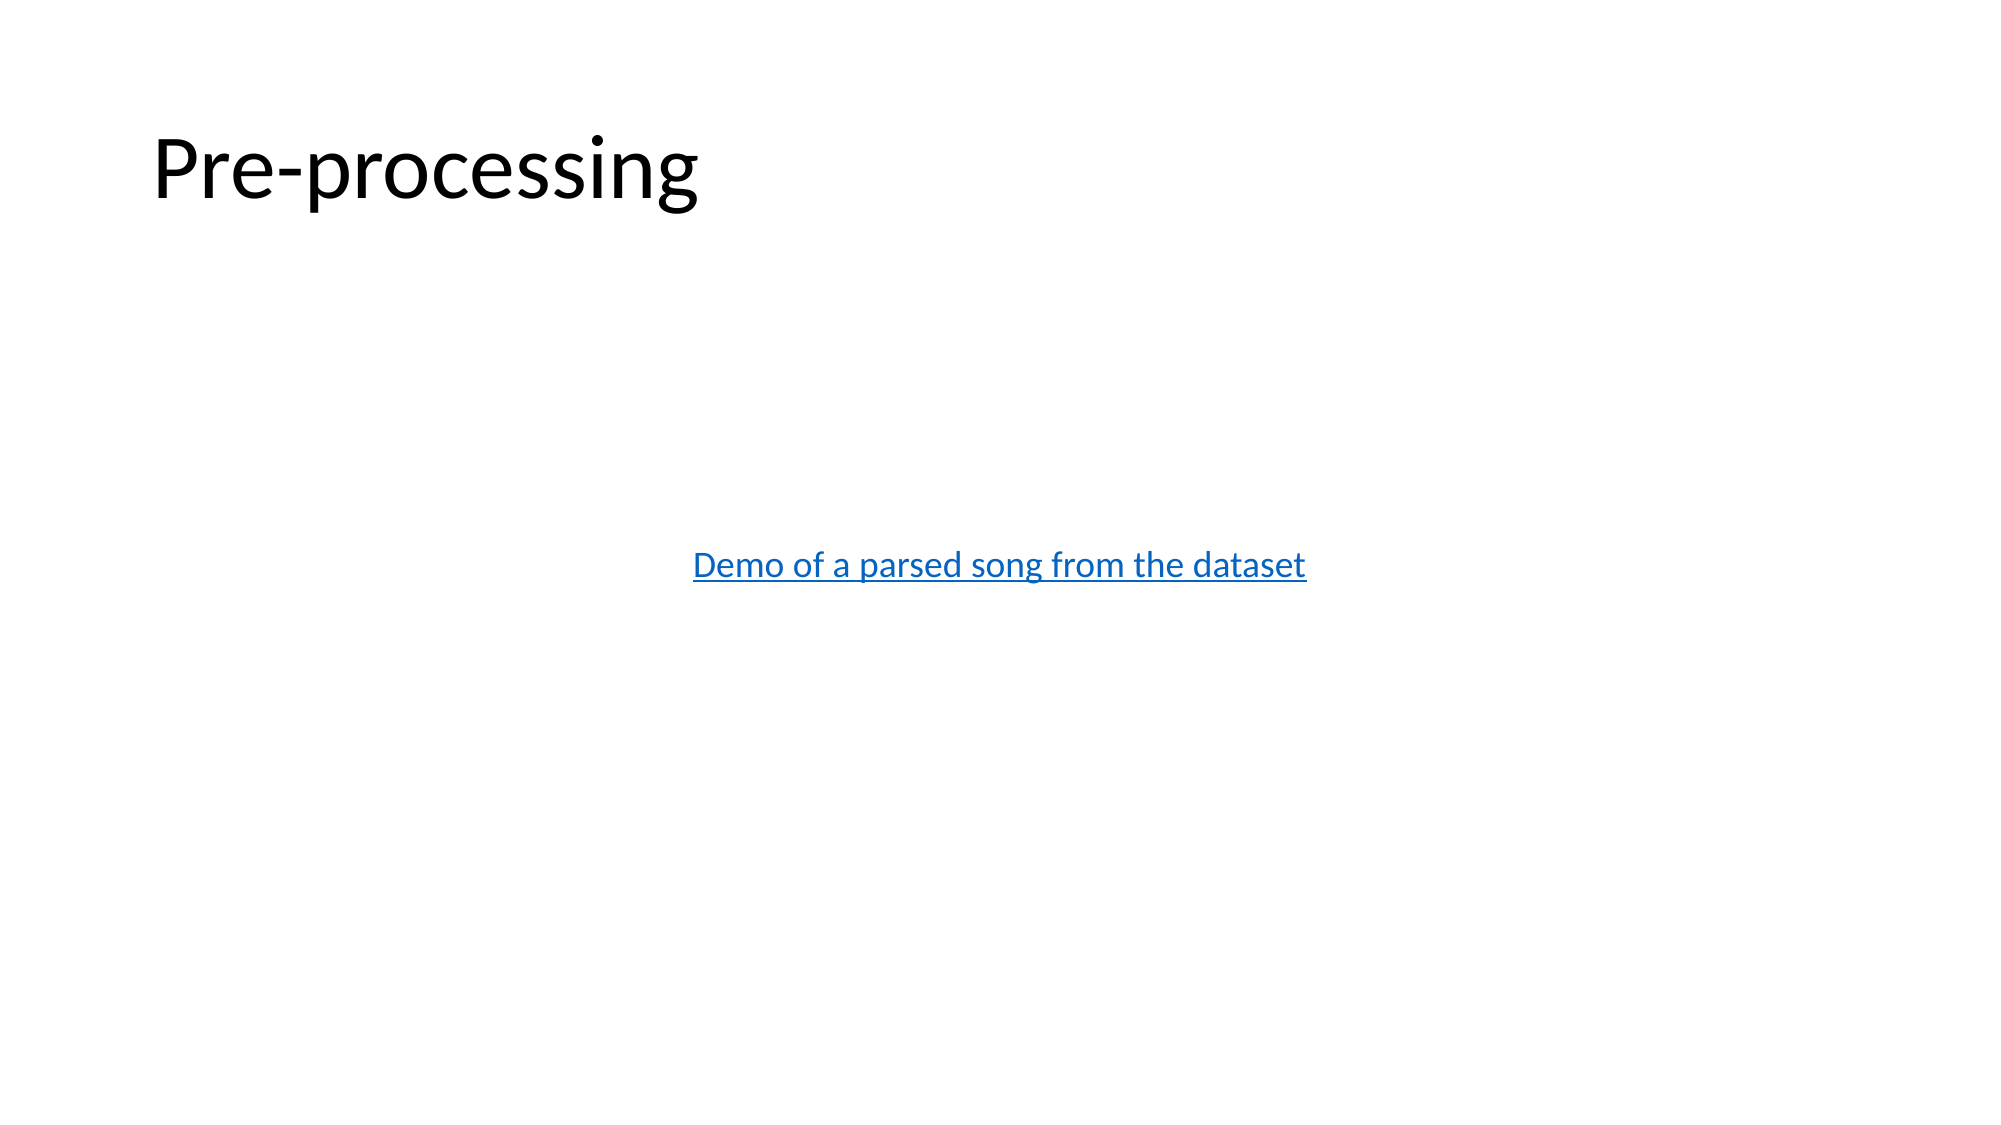

# Pre-processing
Demo of a parsed song from the dataset